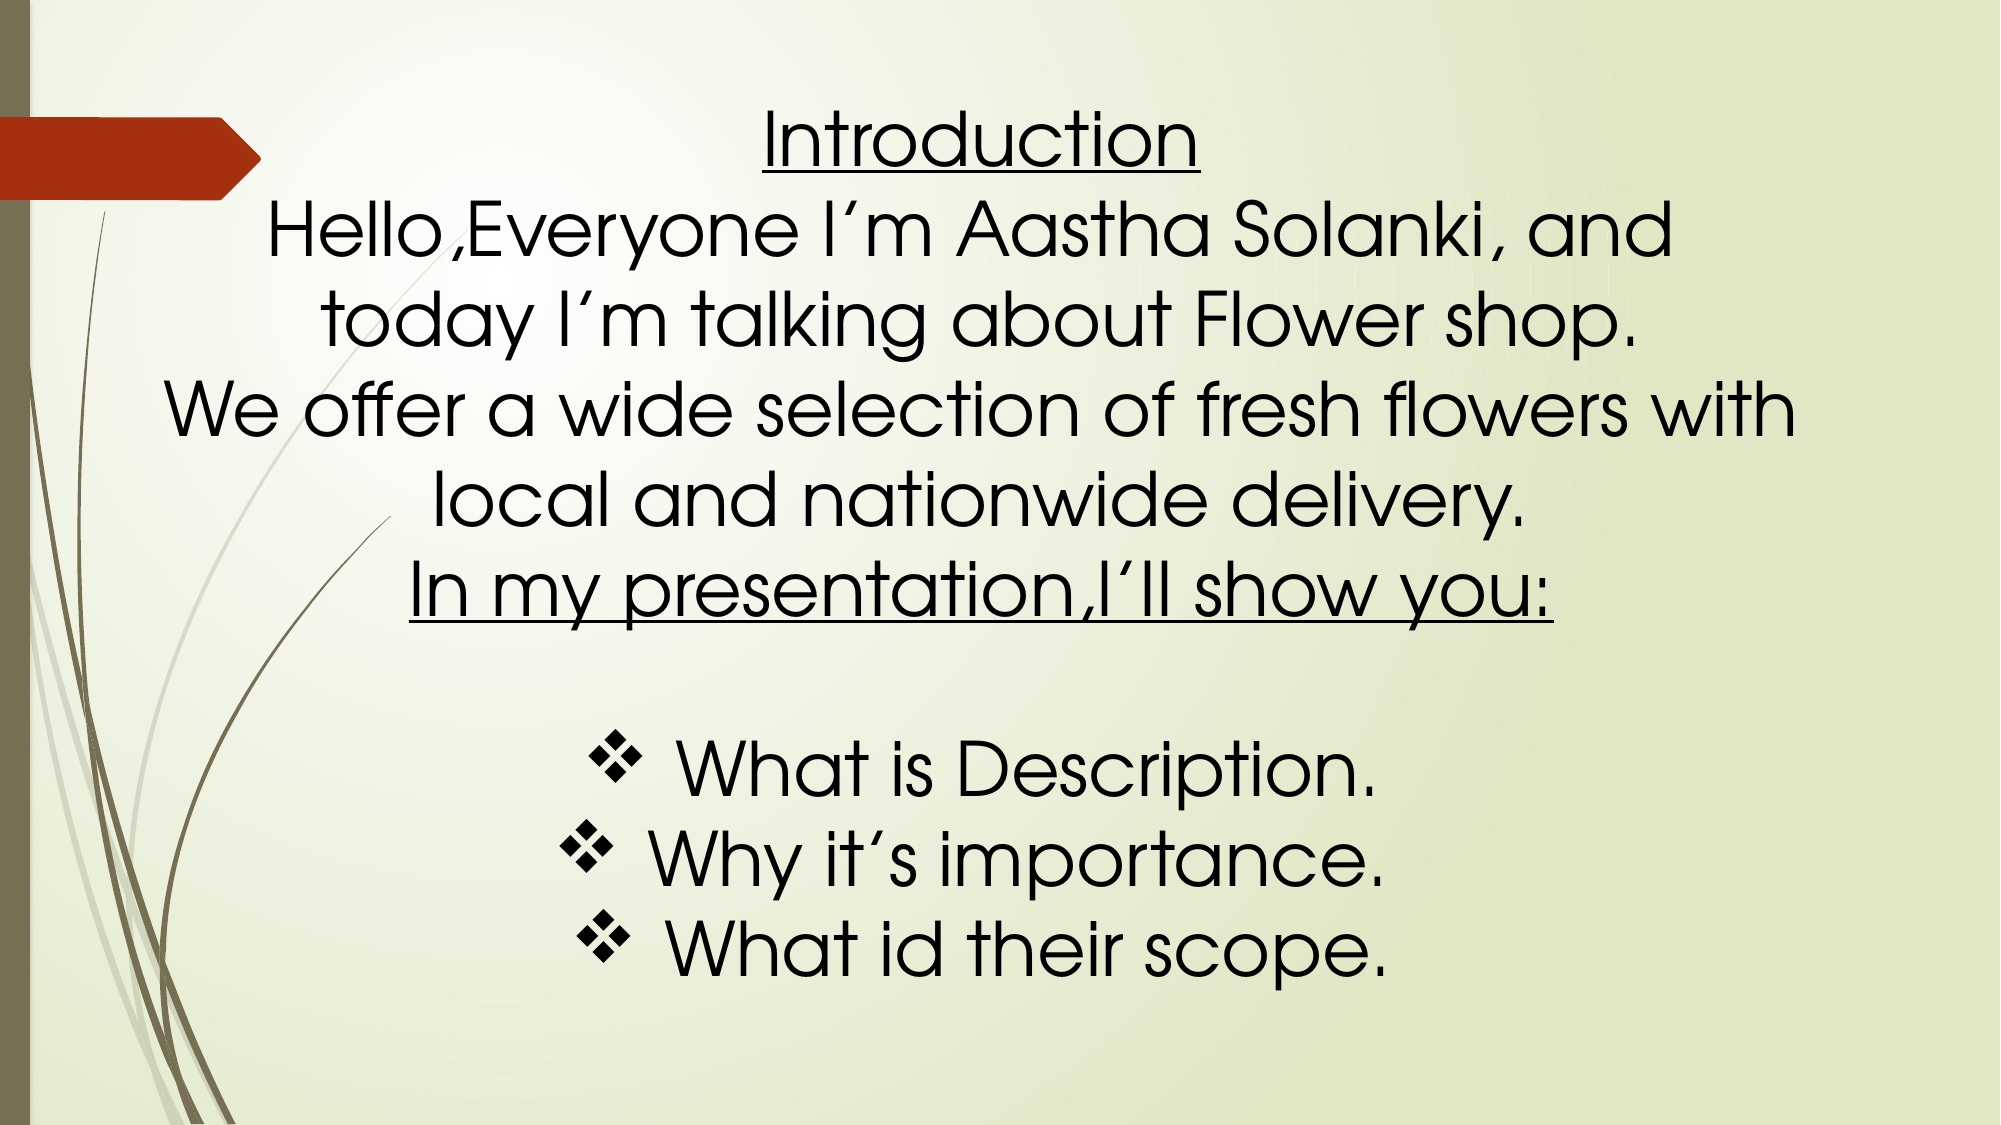

Introduction
Hello,Everyone I’m Aastha Solanki, and
today I’m talking about Flower shop.
We offer a wide selection of fresh flowers with local and nationwide delivery.
In my presentation,I’II show you:

What is Description.
Why it’s importance.
What id their scope.